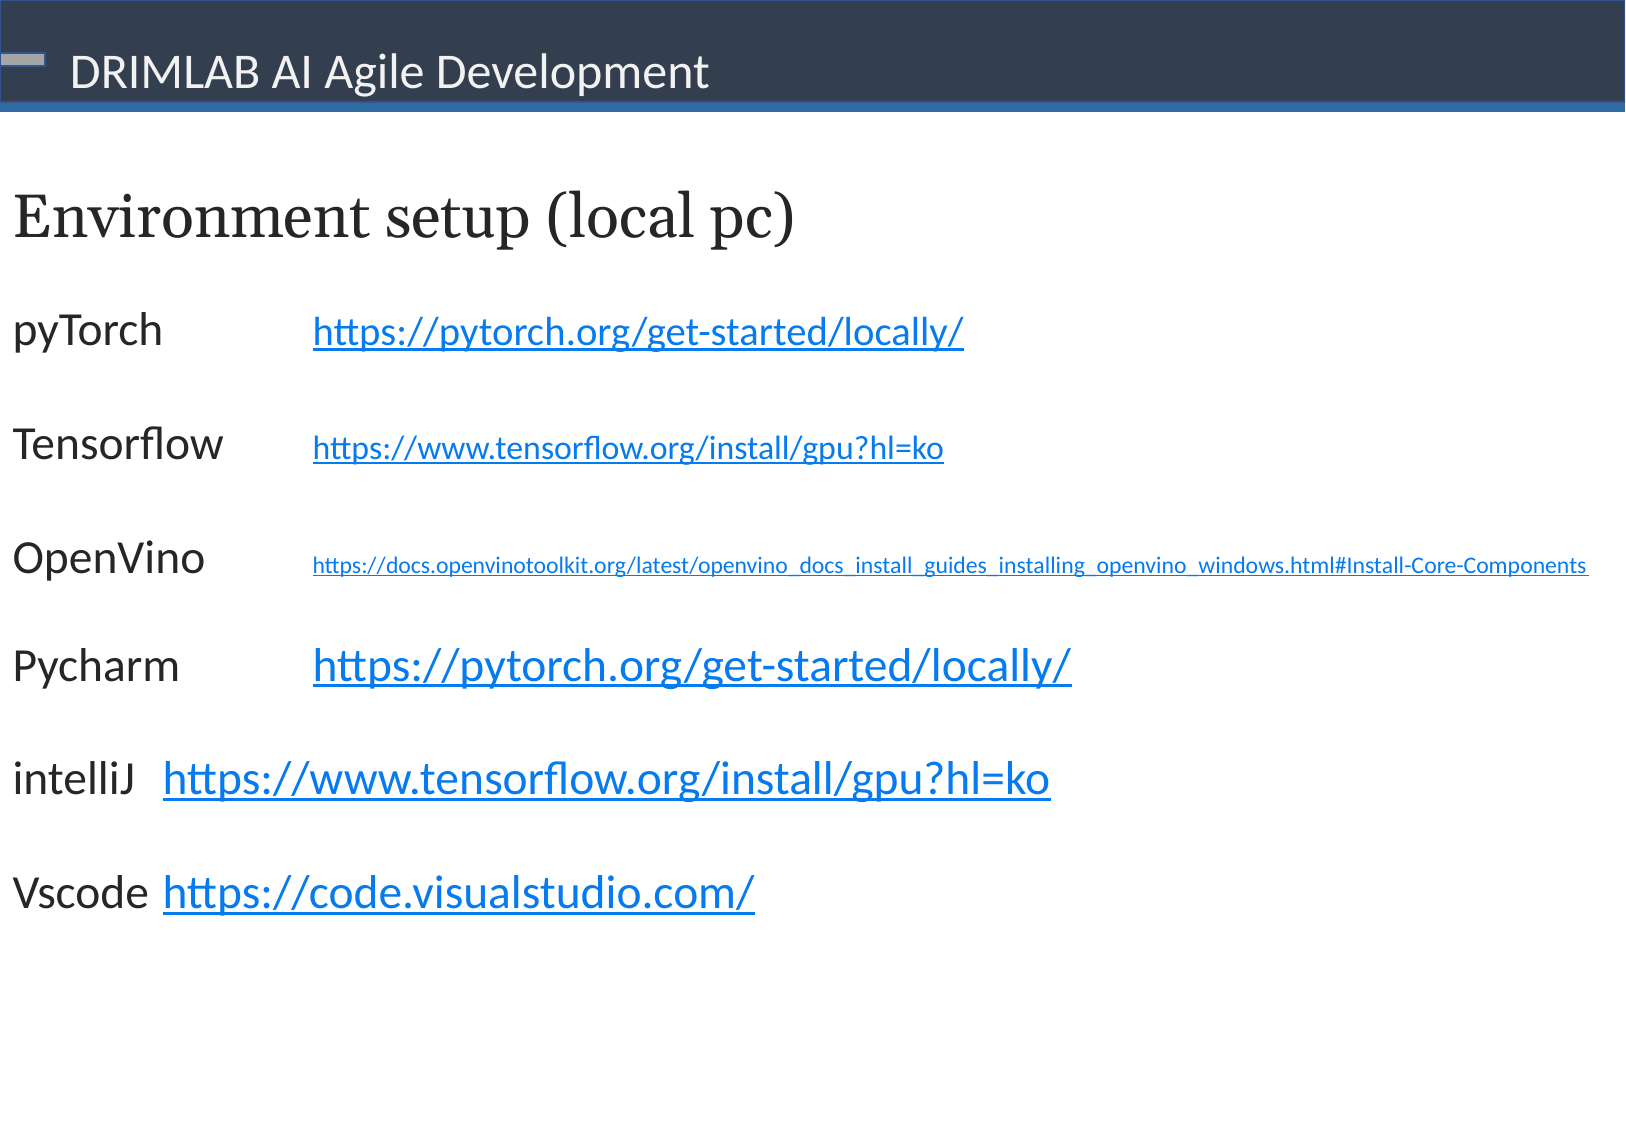

# DRIMLAB AI Agile Development
Environment setup (local pc)
pyTorch	https://pytorch.org/get-started/locally/

Tensorflow	https://www.tensorflow.org/install/gpu?hl=ko

OpenVino	https://docs.openvinotoolkit.org/latest/openvino_docs_install_guides_installing_openvino_windows.html#Install-Core-Components
Pycharm	https://pytorch.org/get-started/locally/

intelliJ	https://www.tensorflow.org/install/gpu?hl=ko

Vscode	https://code.visualstudio.com/